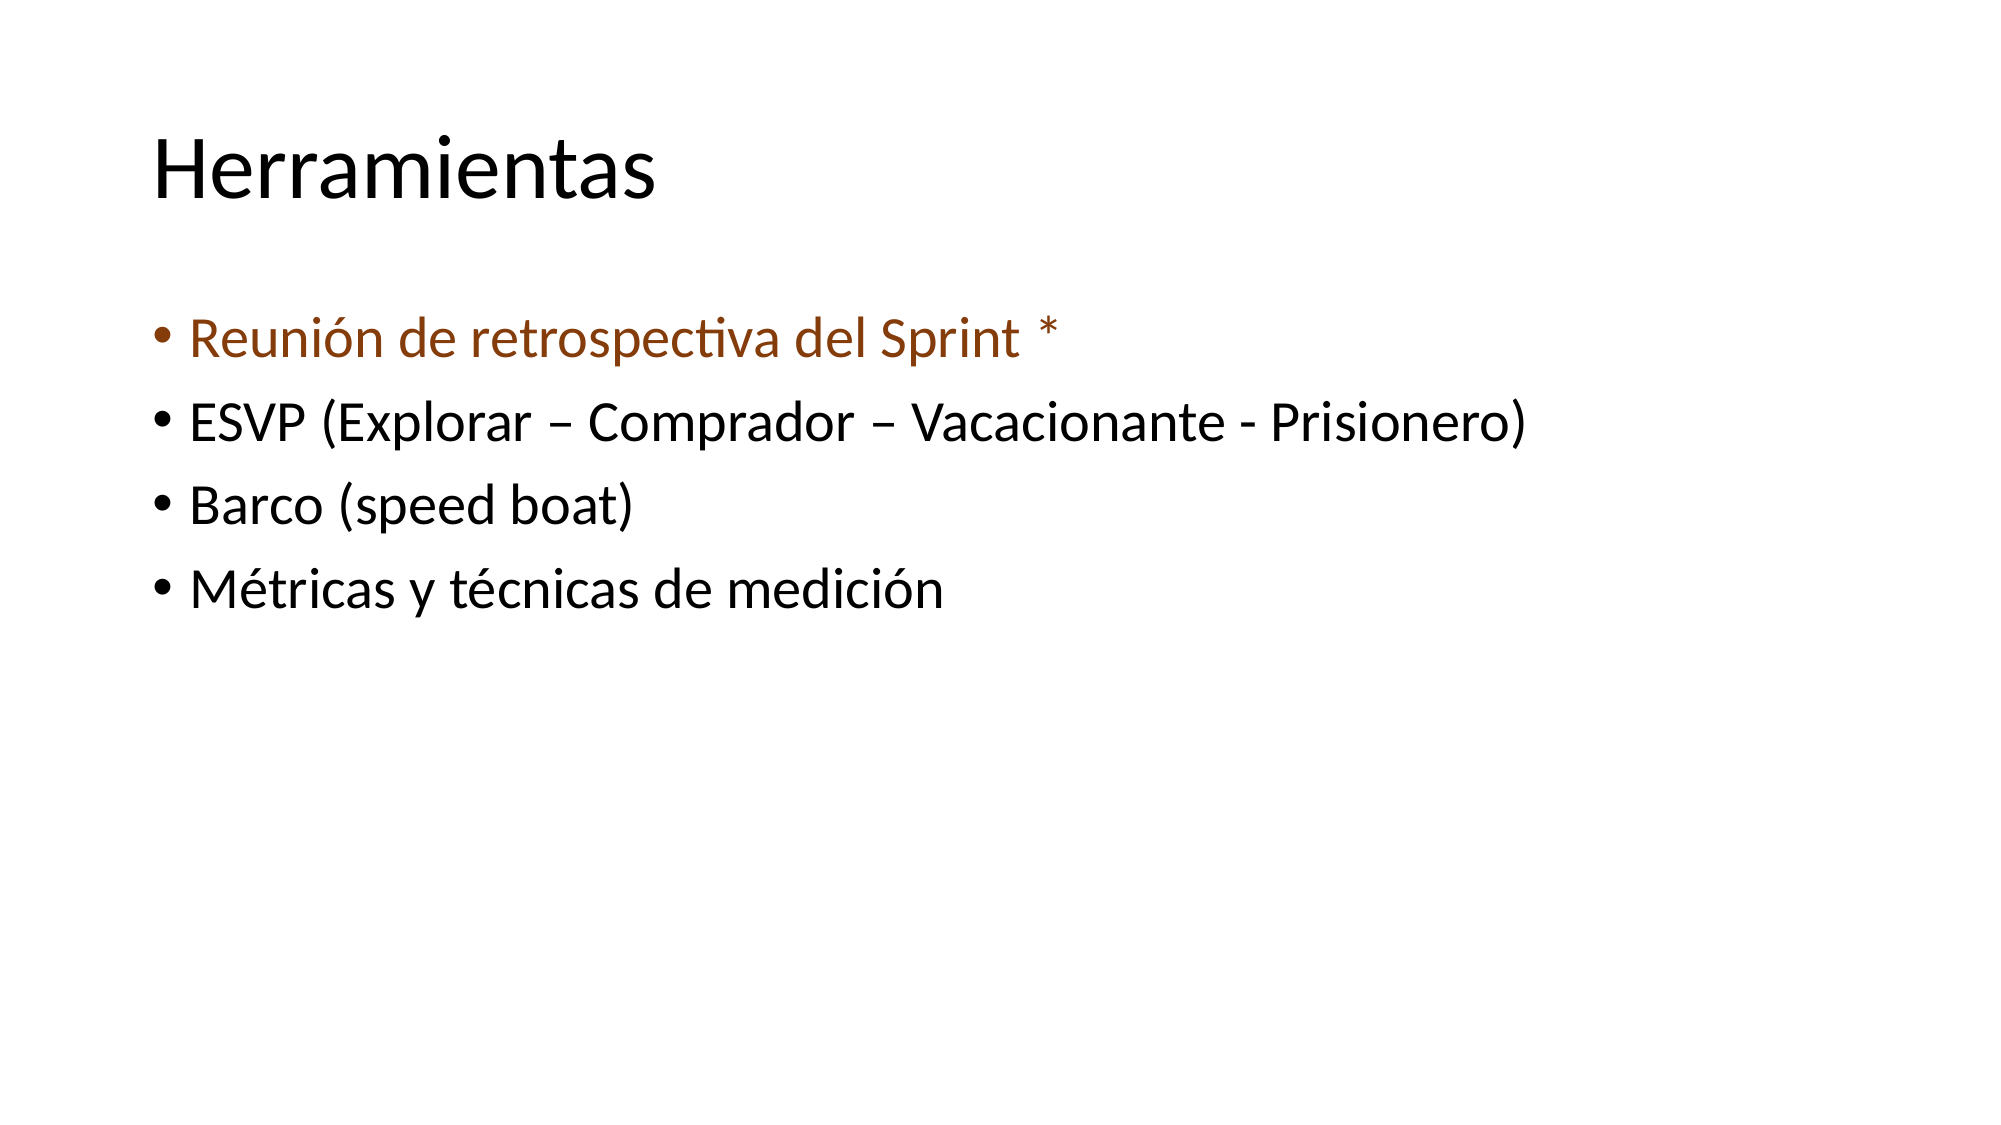

# Herramientas
Reunión de retrospectiva del Sprint *
ESVP (Explorar – Comprador – Vacacionante - Prisionero)
Barco (speed boat)
Métricas y técnicas de medición